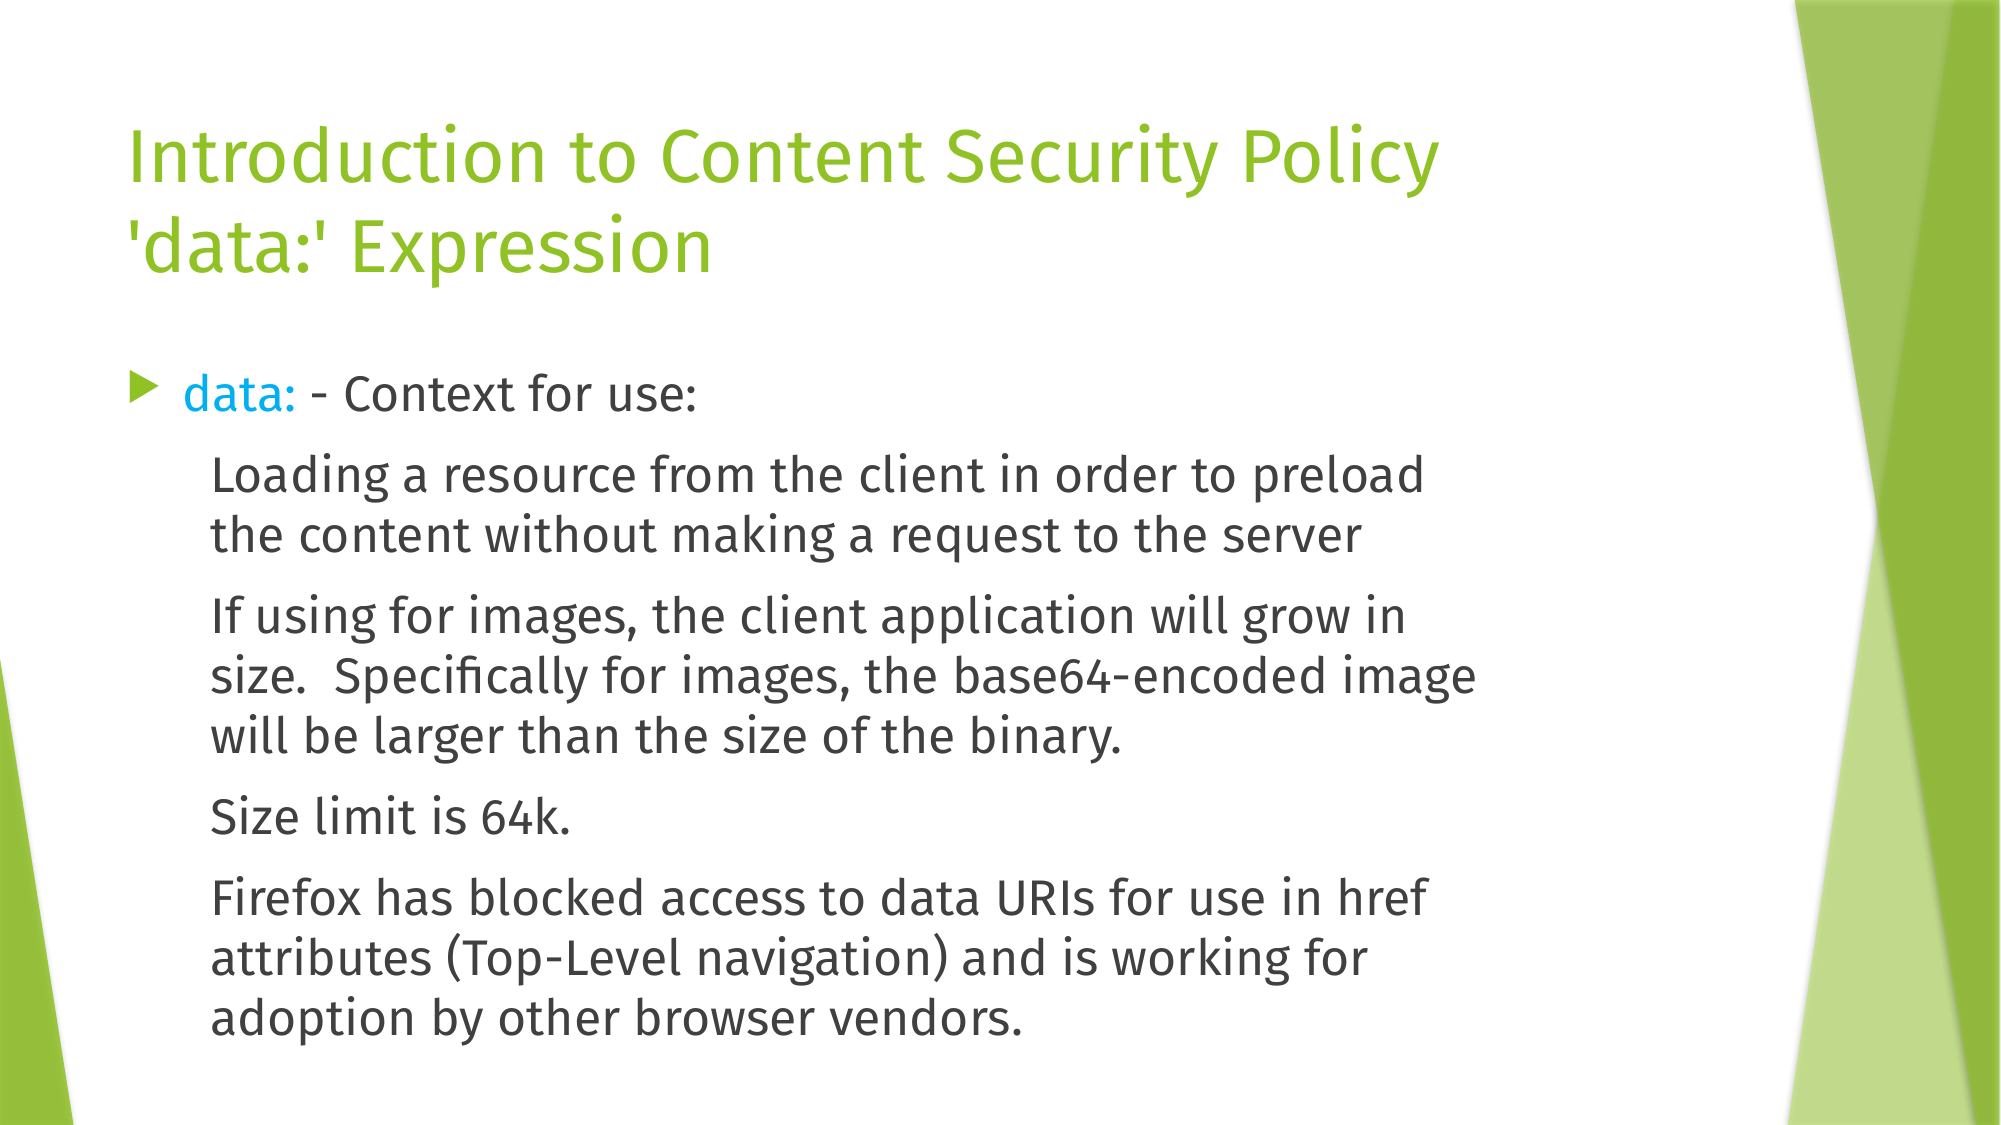

# Introduction to Content Security Policy 'data:' Expression
data: - Context for use:
Loading a resource from the client in order to preload the content without making a request to the server
If using for images, the client application will grow in size.  Specifically for images, the base64-encoded image will be larger than the size of the binary.
Size limit is 64k.
Firefox has blocked access to data URIs for use in href attributes (Top-Level navigation) and is working for adoption by other browser vendors.